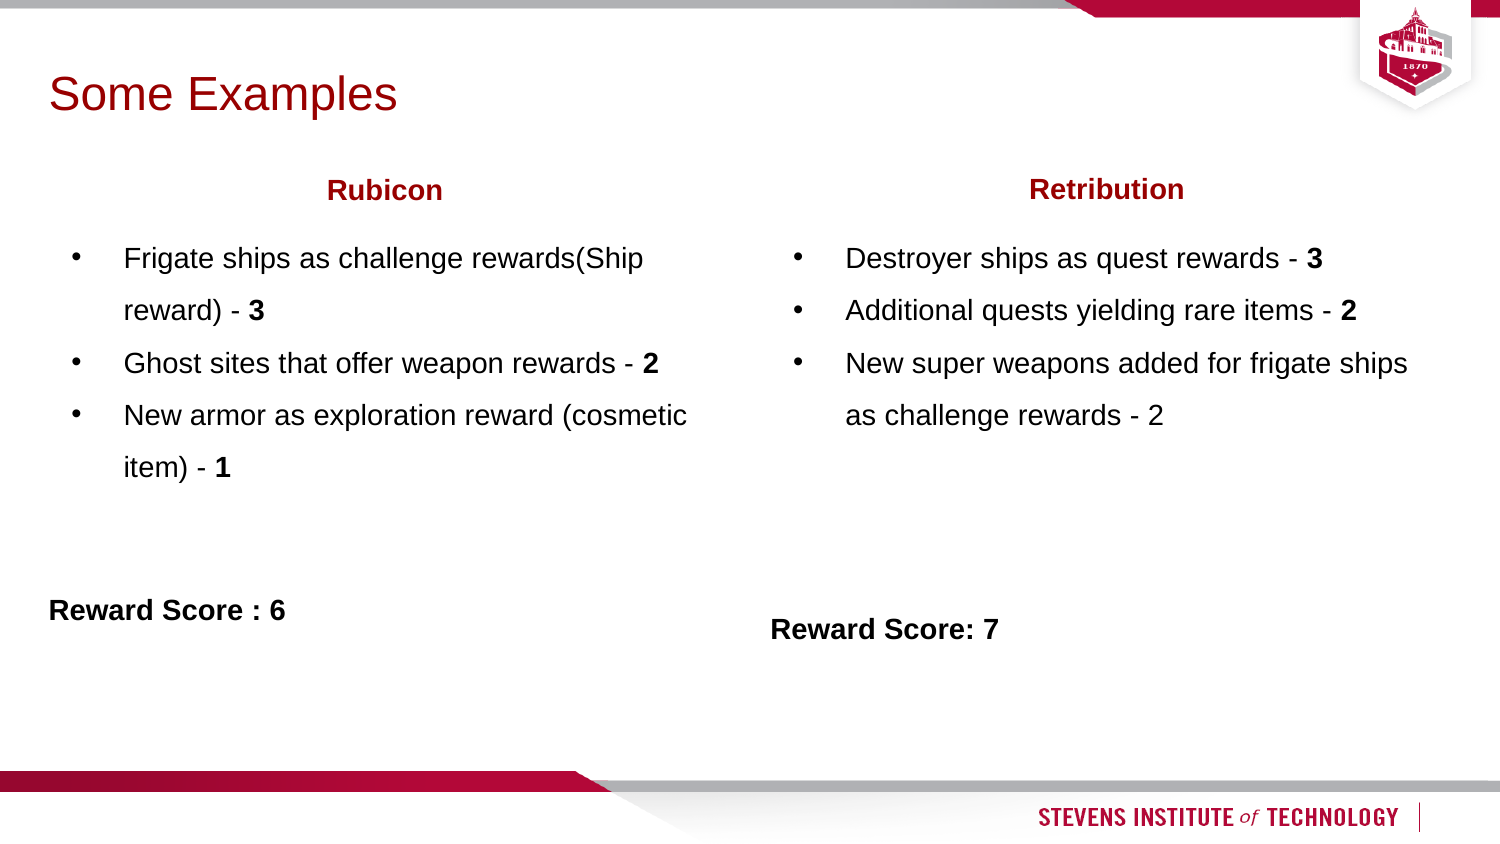

# Some Examples
Retribution
Rubicon
Frigate ships as challenge rewards(Ship reward) - 3
Ghost sites that offer weapon rewards - 2
New armor as exploration reward (cosmetic item) - 1

Reward Score : 6
Destroyer ships as quest rewards - 3
Additional quests yielding rare items - 2
New super weapons added for frigate ships as challenge rewards - 2

Reward Score: 7